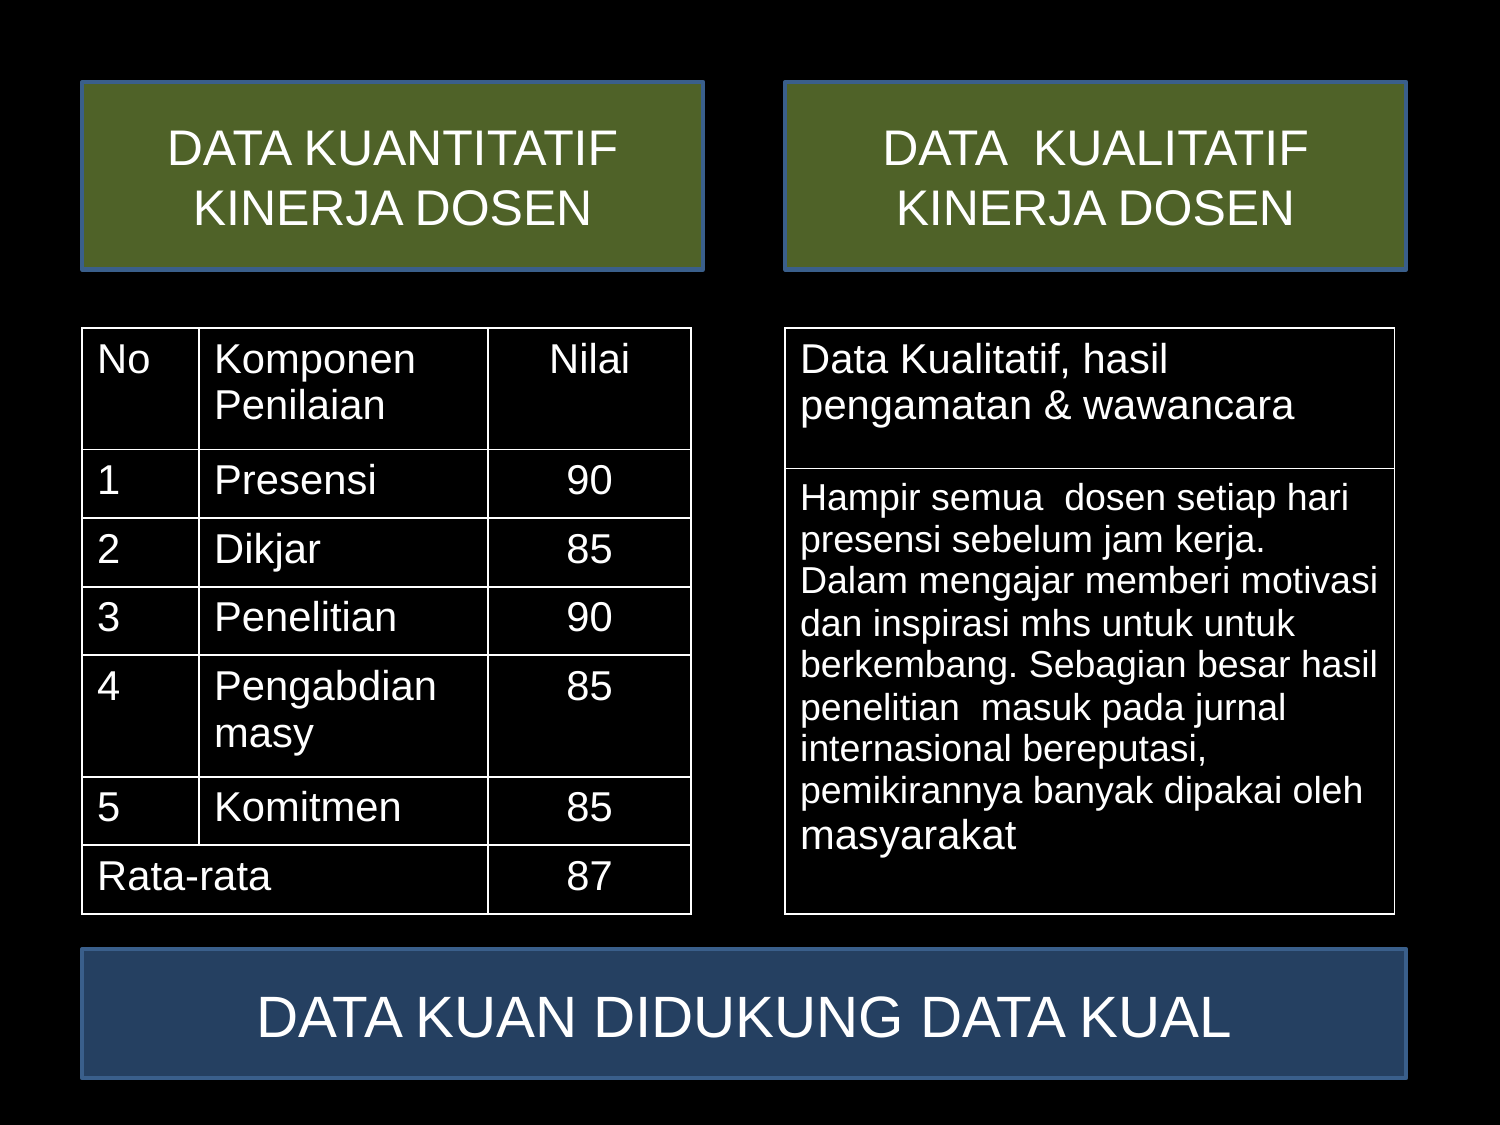

DATA KUANTITATIF KINERJA DOSEN
DATA  KUALITATIF KINERJA DOSEN
| No | Komponen Penilaian | Nilai |
| --- | --- | --- |
| 1 | Presensi | 90 |
| 2 | Dikjar | 85 |
| 3 | Penelitian | 90 |
| 4 | Pengabdian masy | 85 |
| 5 | Komitmen | 85 |
| Rata-rata |  | 87 |
| Data Kualitatif, hasil pengamatan & wawancara |
| --- |
| Hampir semua dosen setiap hari presensi sebelum jam kerja. Dalam mengajar memberi motivasi dan inspirasi mhs untuk untuk berkembang. Sebagian besar hasil penelitian masuk pada jurnal internasional bereputasi, pemikirannya banyak dipakai oleh masyarakat |
DATA KUAN DIDUKUNG DATA KUAL